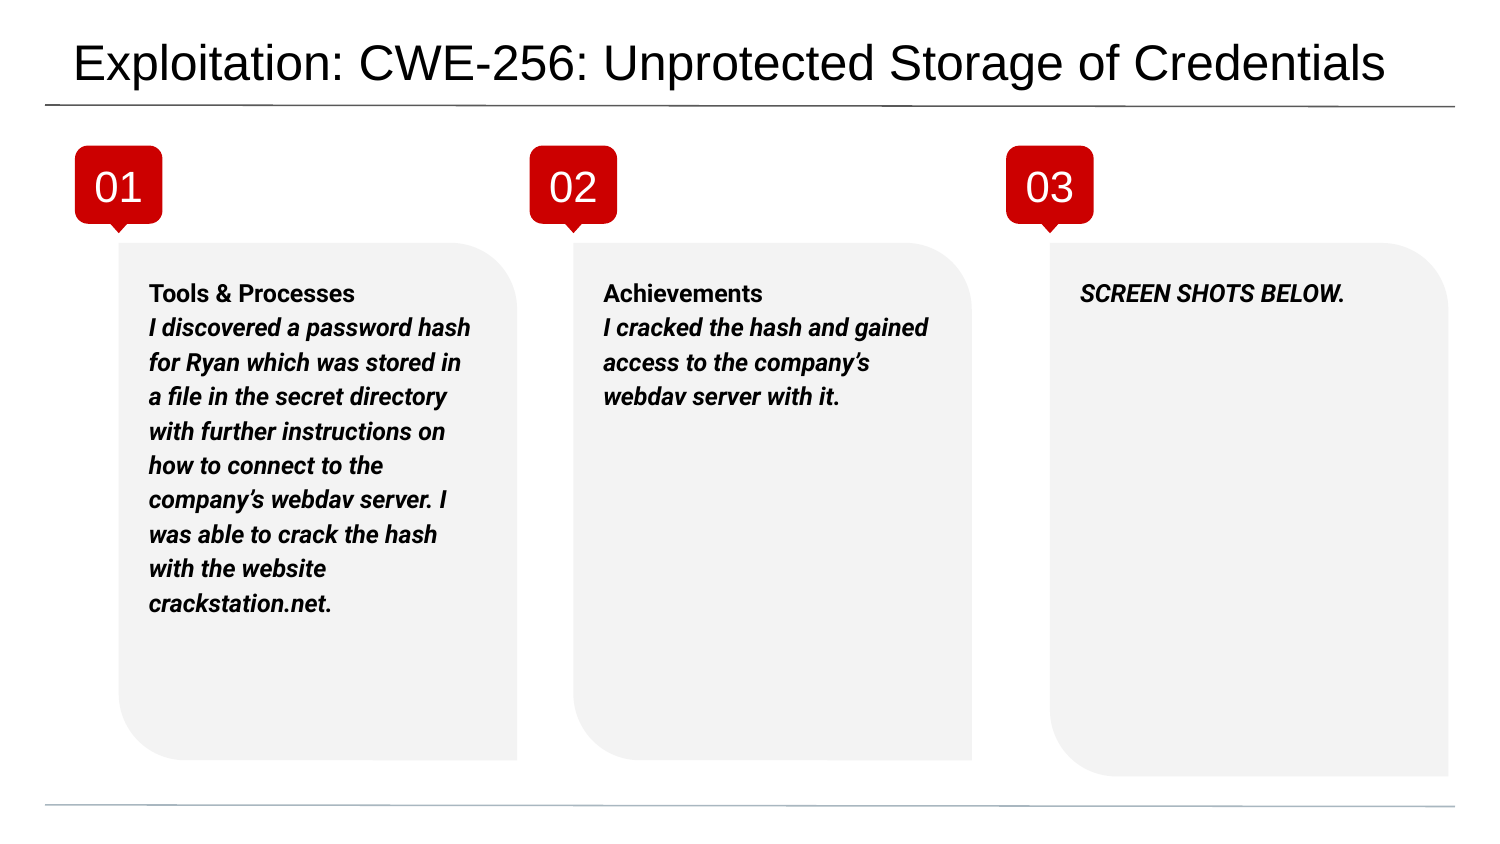

# Exploitation: CWE-256: Unprotected Storage of Credentials
01

02

03

Tools & Processes
I discovered a password hash for Ryan which was stored in a file in the secret directory with further instructions on how to connect to the company’s webdav server. I was able to crack the hash with the website crackstation.net.
Achievements
I cracked the hash and gained access to the company’s webdav server with it.

SCREEN SHOTS BELOW.